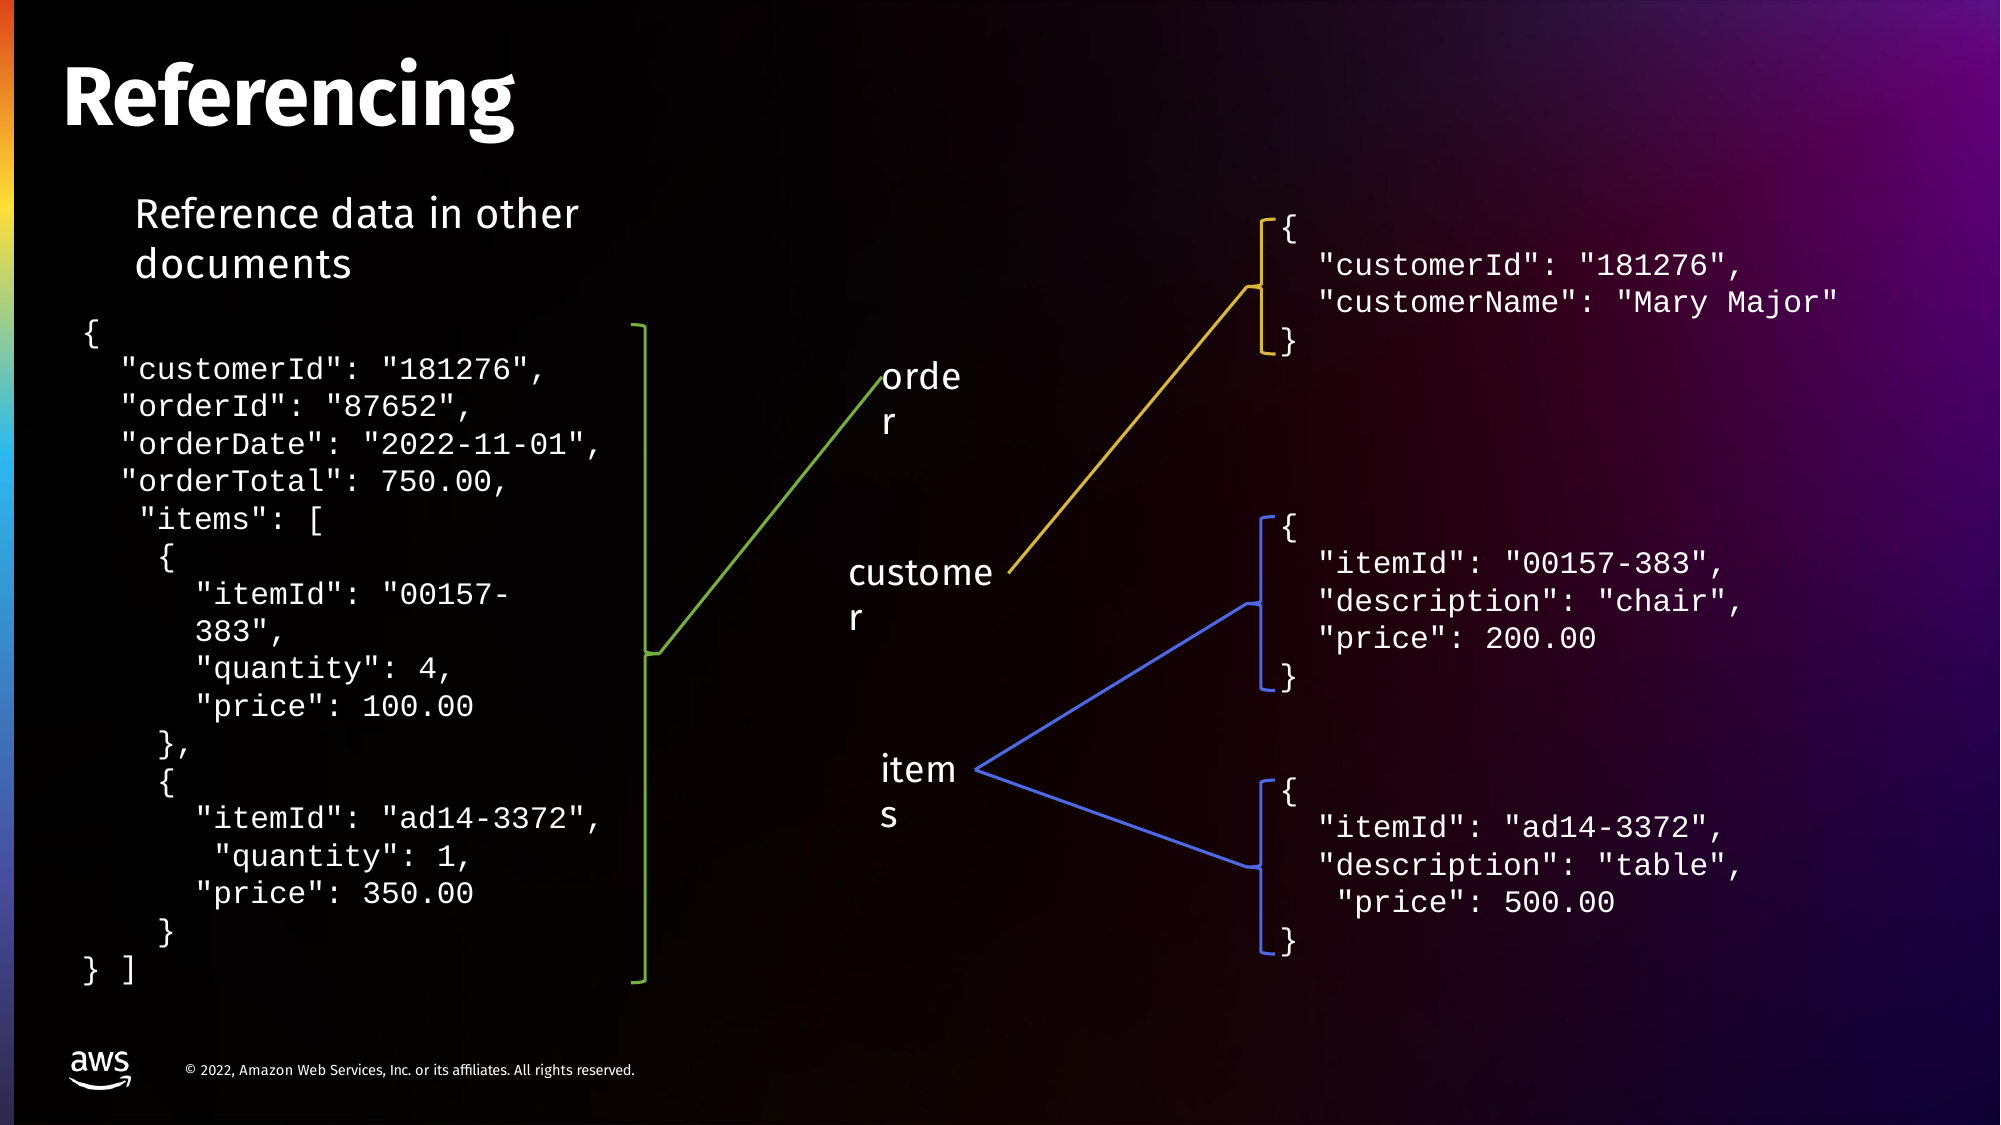

# Referencing
Reference data in other documents
{

"customerId": "181276",  "customerName": "Mary Major"

{
}

"customerId": "181276",
"orderId": "87652",
"orderDate": "2022-11-01",
"orderTotal": 750.00,  "items": [
{
"itemId": "00157-383",
"quantity": 4,
"price": 100.00
},
{
"itemId": "ad14-3372",  "quantity": 1,
"price": 350.00
}
]
order
{
"itemId": "00157-383",
"description": "chair",
"price": 200.00
customer
}
items
{
"itemId": "ad14-3372",  "description": "table",  "price": 500.00
}
}
© 2022, Amazon Web Services, Inc. or its affiliates. All rights reserved.